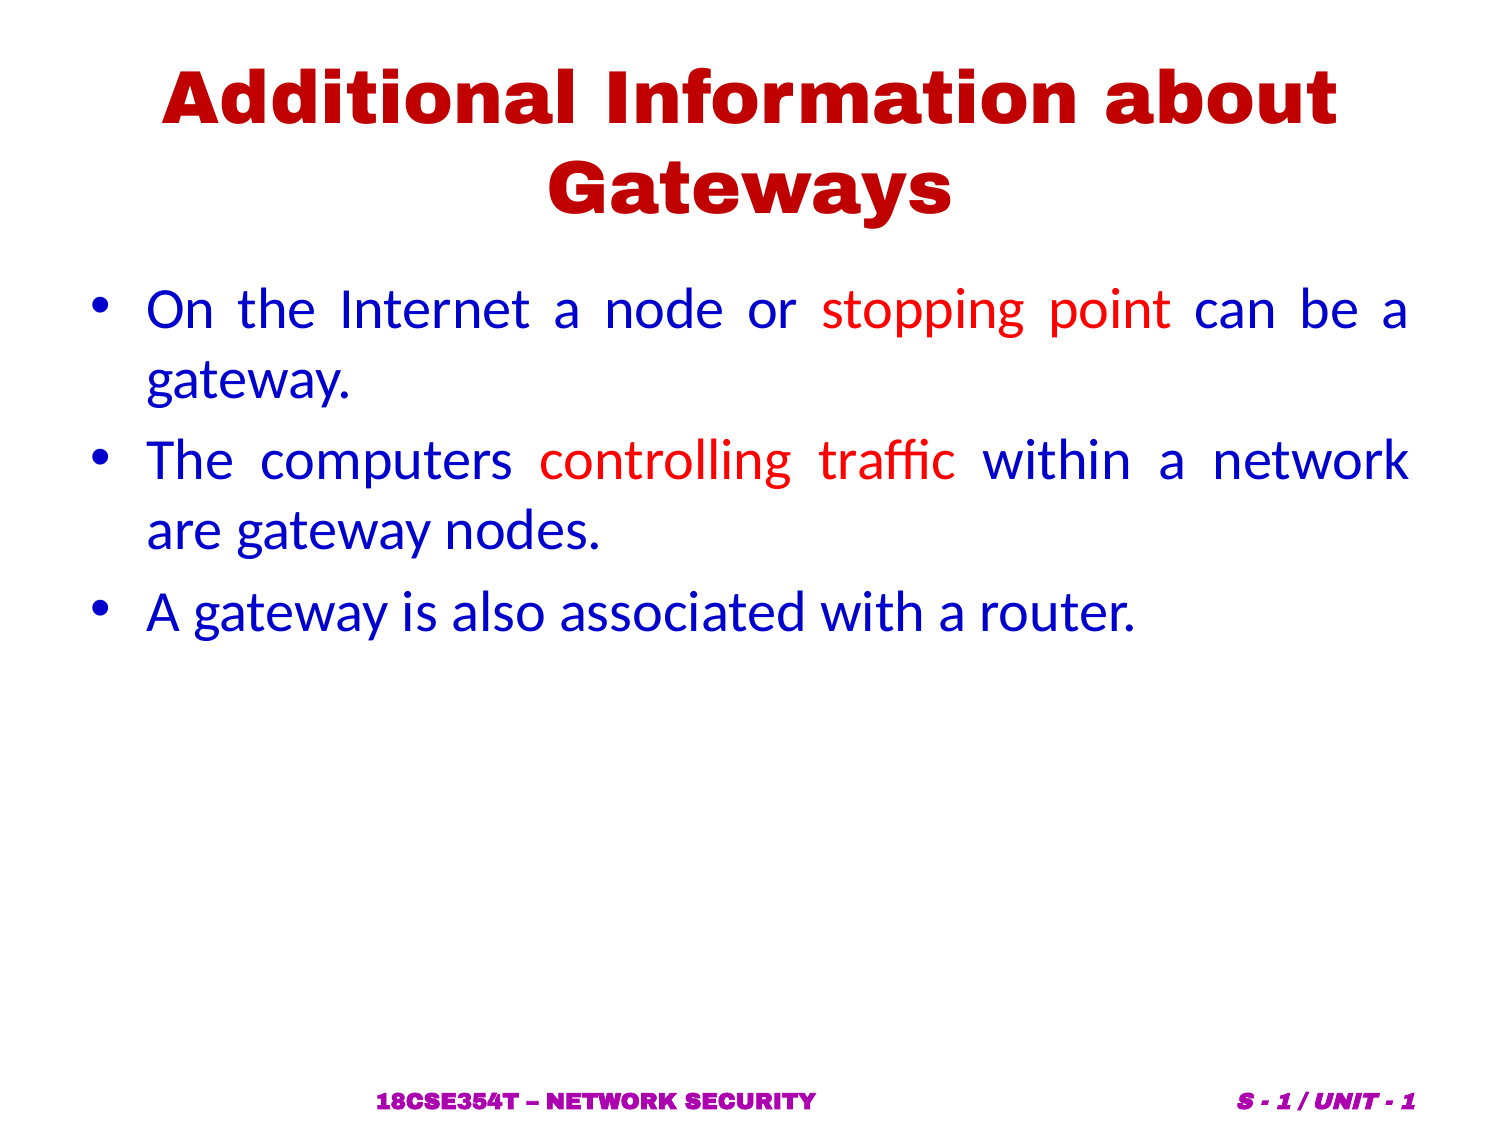

# Additional Information about Gateways
On the Internet a node or stopping point can be a gateway.
The computers controlling traffic within a network are gateway nodes.
A gateway is also associated with a router.
                                18CSE354T – NETWORK SECURITY                                                      S - 1 / UNIT - 1